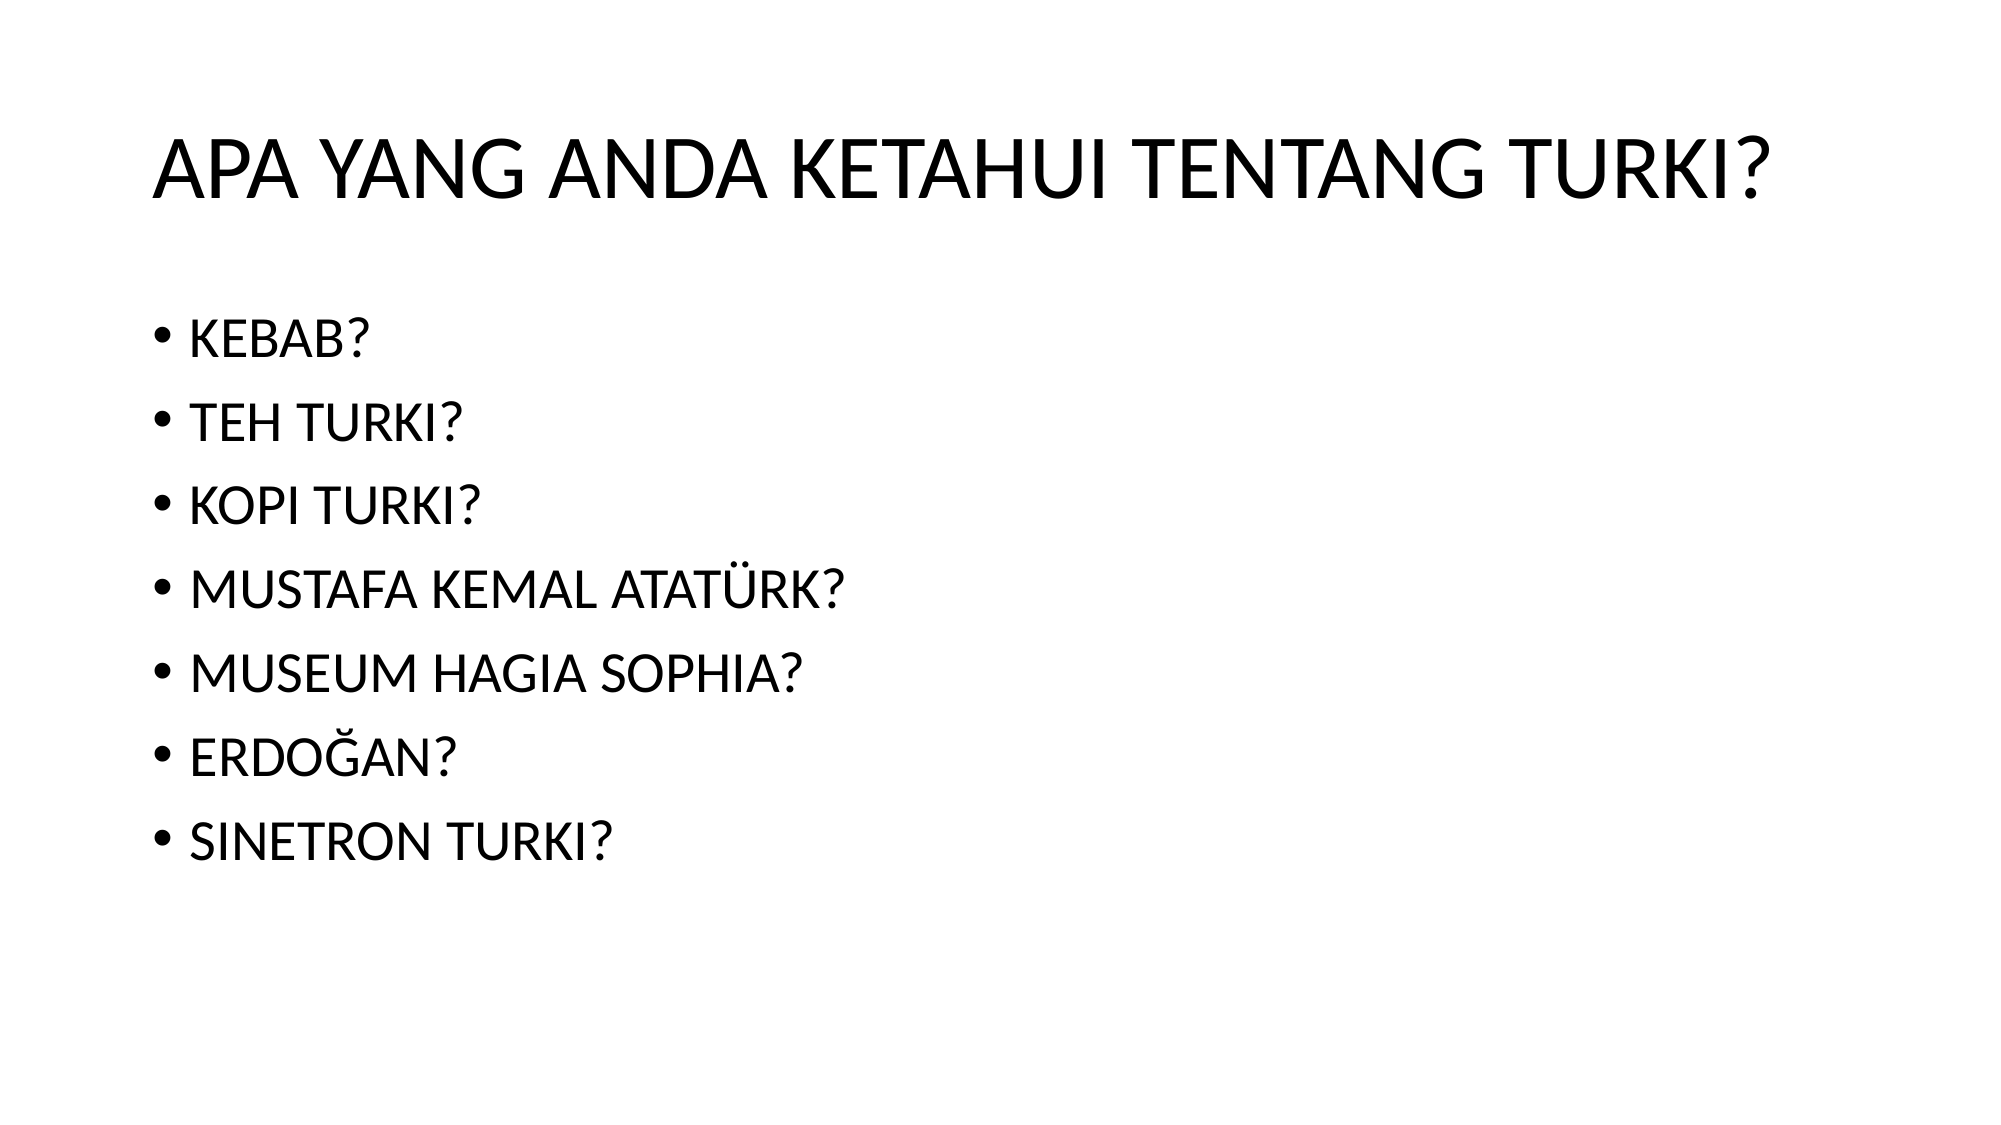

# APA YANG ANDA KETAHUI TENTANG TURKI?
KEBAB?
TEH TURKI?
KOPI TURKI?
MUSTAFA KEMAL ATATÜRK?
MUSEUM HAGIA SOPHIA?
ERDOĞAN?
SINETRON TURKI?